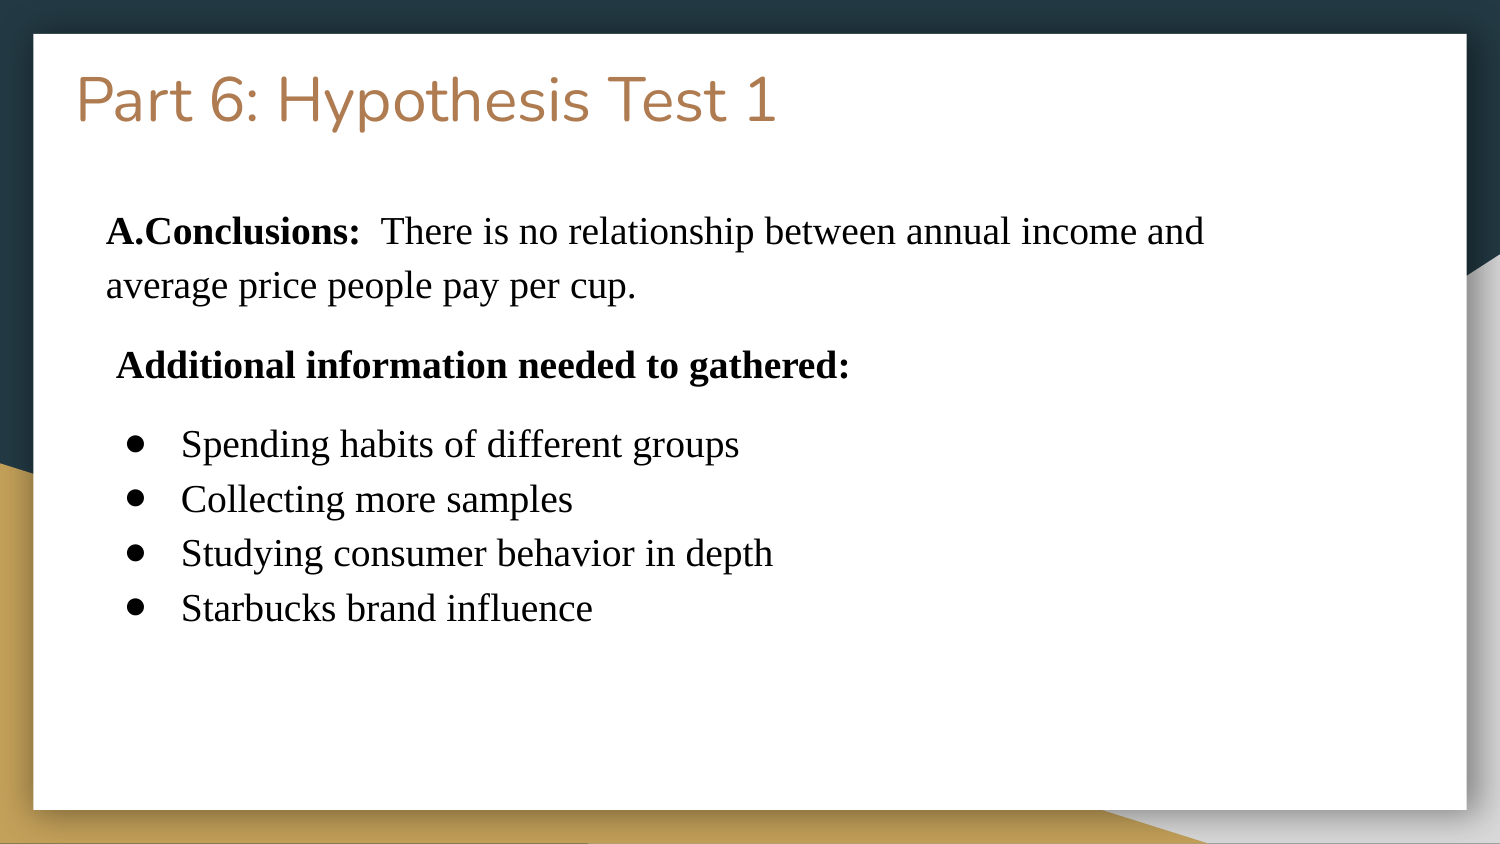

# Part 6: Hypothesis Test 1
A.Conclusions:  There is no relationship between annual income and average price people pay per cup.
 Additional information needed to gathered:
Spending habits of different groups
Collecting more samples
Studying consumer behavior in depth
Starbucks brand influence